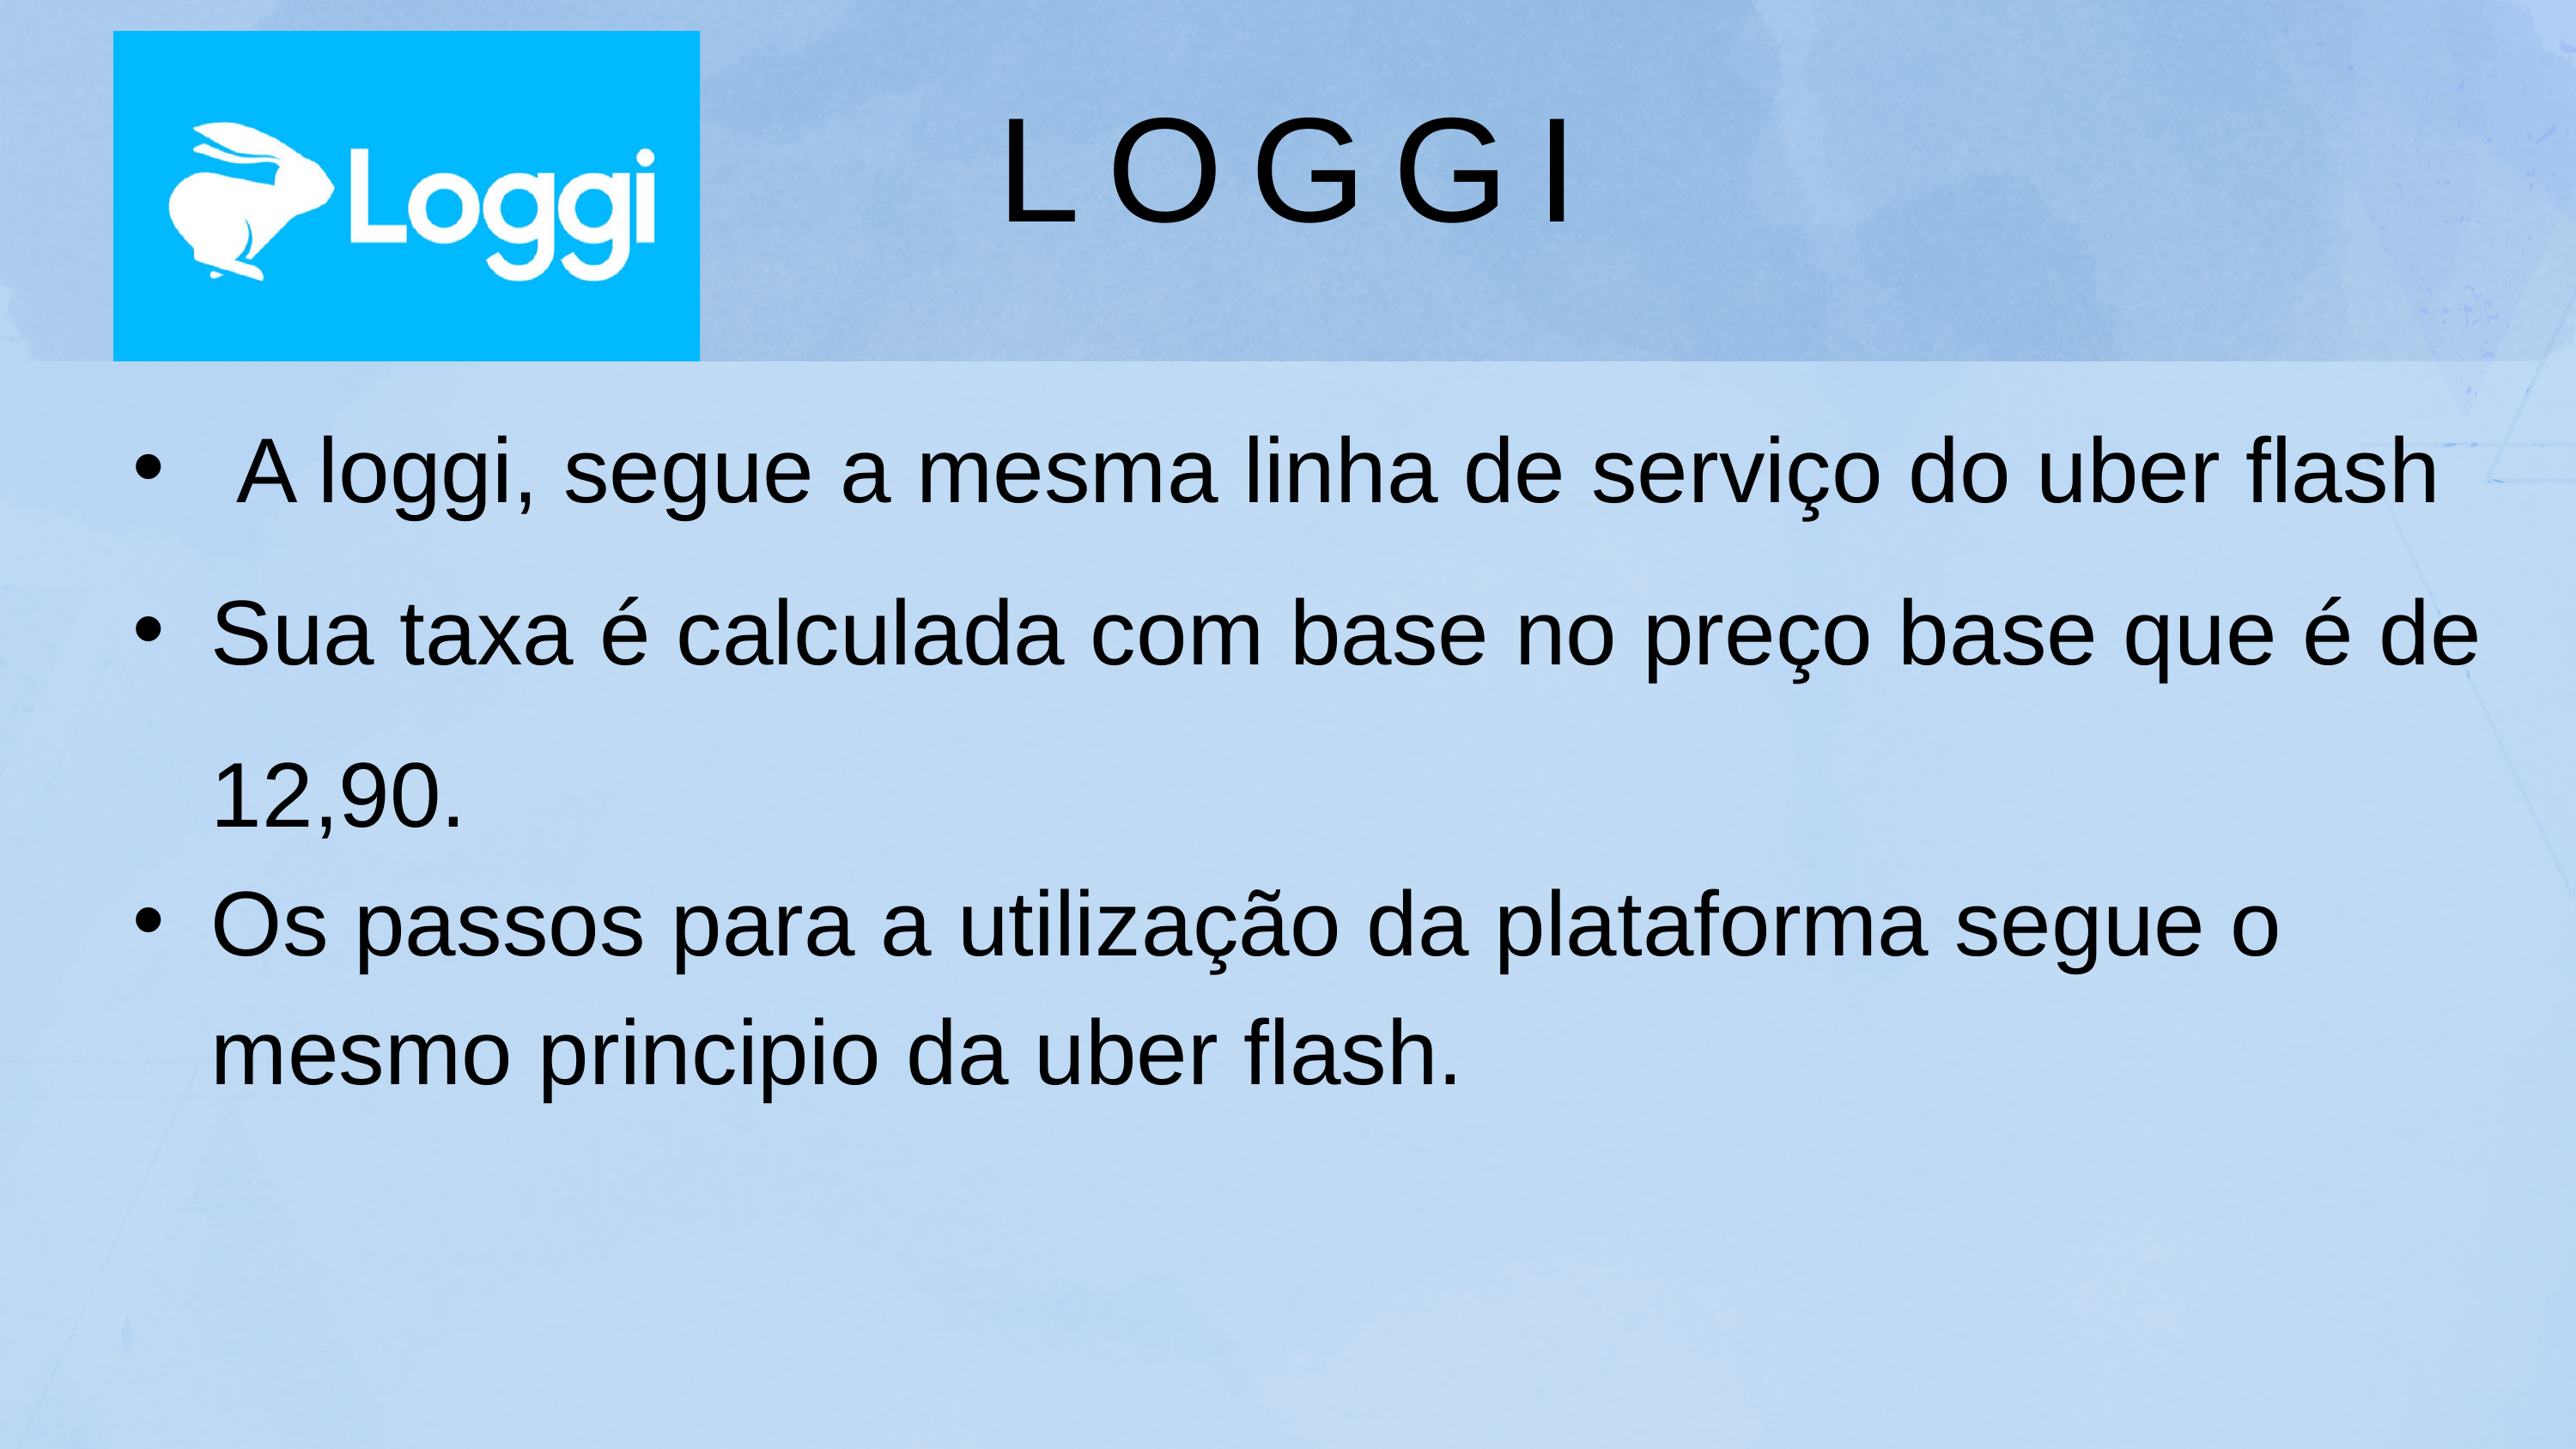

LOGGI
 A loggi, segue a mesma linha de serviço do uber flash
Sua taxa é calculada com base no preço base que é de 12,90.
Os passos para a utilização da plataforma segue o mesmo principio da uber flash.